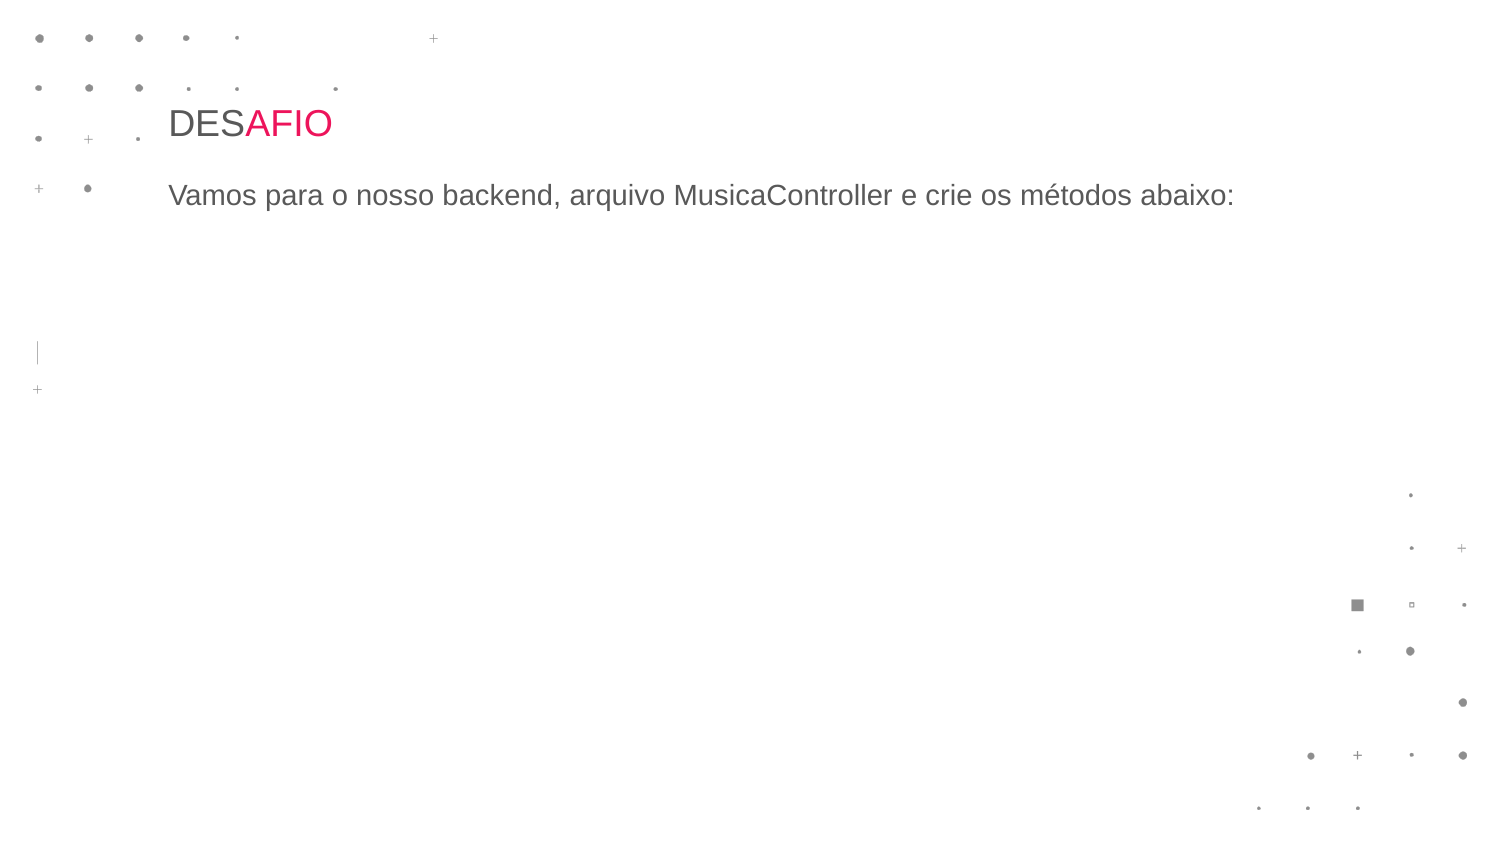

DESAFIO
Vamos para o nosso backend, arquivo MusicaController e crie os métodos abaixo: